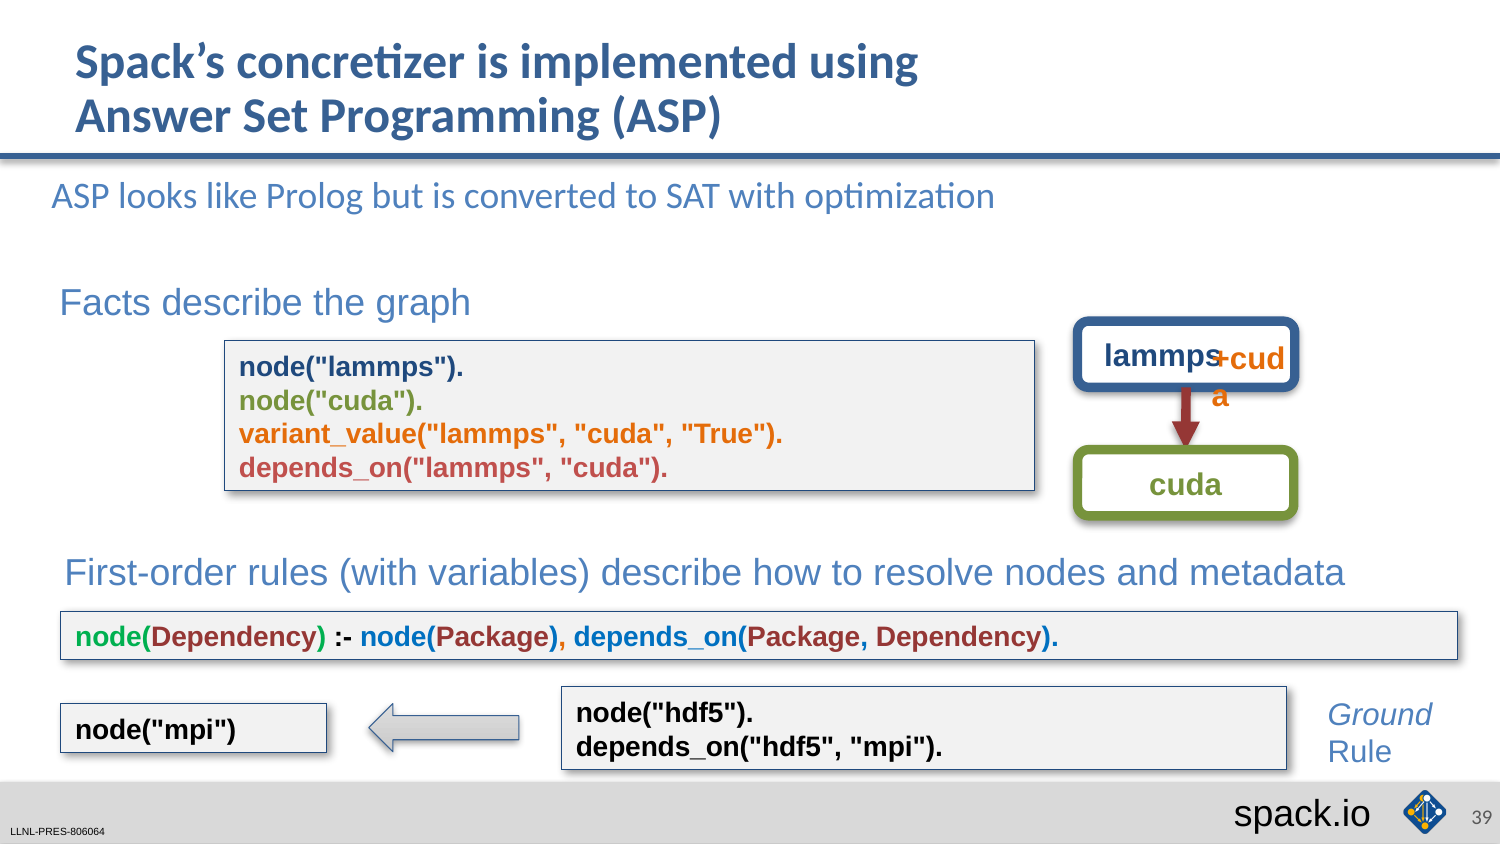

# Spack’s concretizer is implemented using Answer Set Programming (ASP)
ASP looks like Prolog but is converted to SAT with optimization
Facts describe the graph
 lammps
+cuda
node("lammps").
node("cuda").
variant_value("lammps", "cuda", "True").
depends_on("lammps", "cuda").
cuda
First-order rules (with variables) describe how to resolve nodes and metadata
node(Dependency) :- node(Package), depends_on(Package, Dependency).
Ground
Rule
node("hdf5").
depends_on("hdf5", "mpi").

node("mpi")